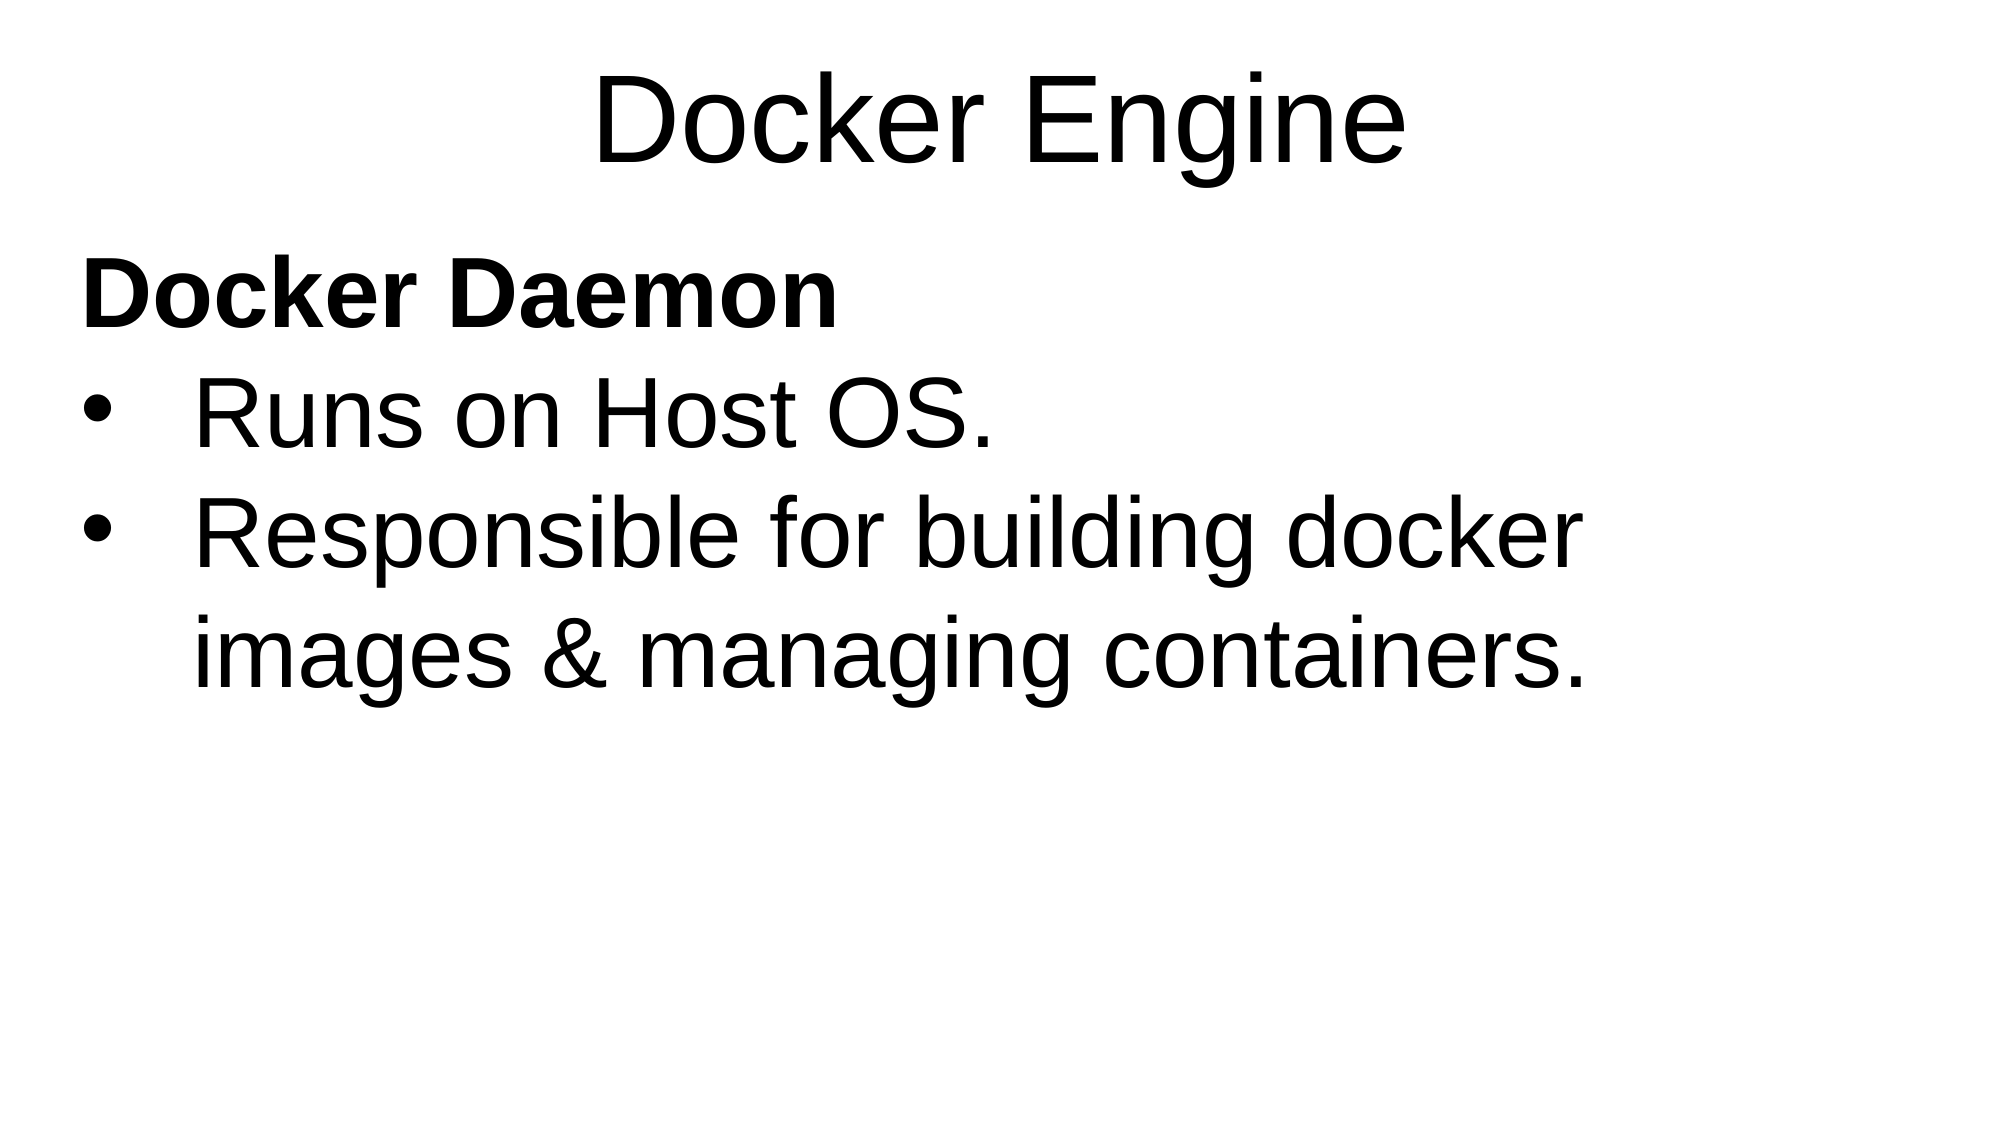

Docker Engine
Docker Daemon
Runs on Host OS.
Responsible for building docker images & managing containers.